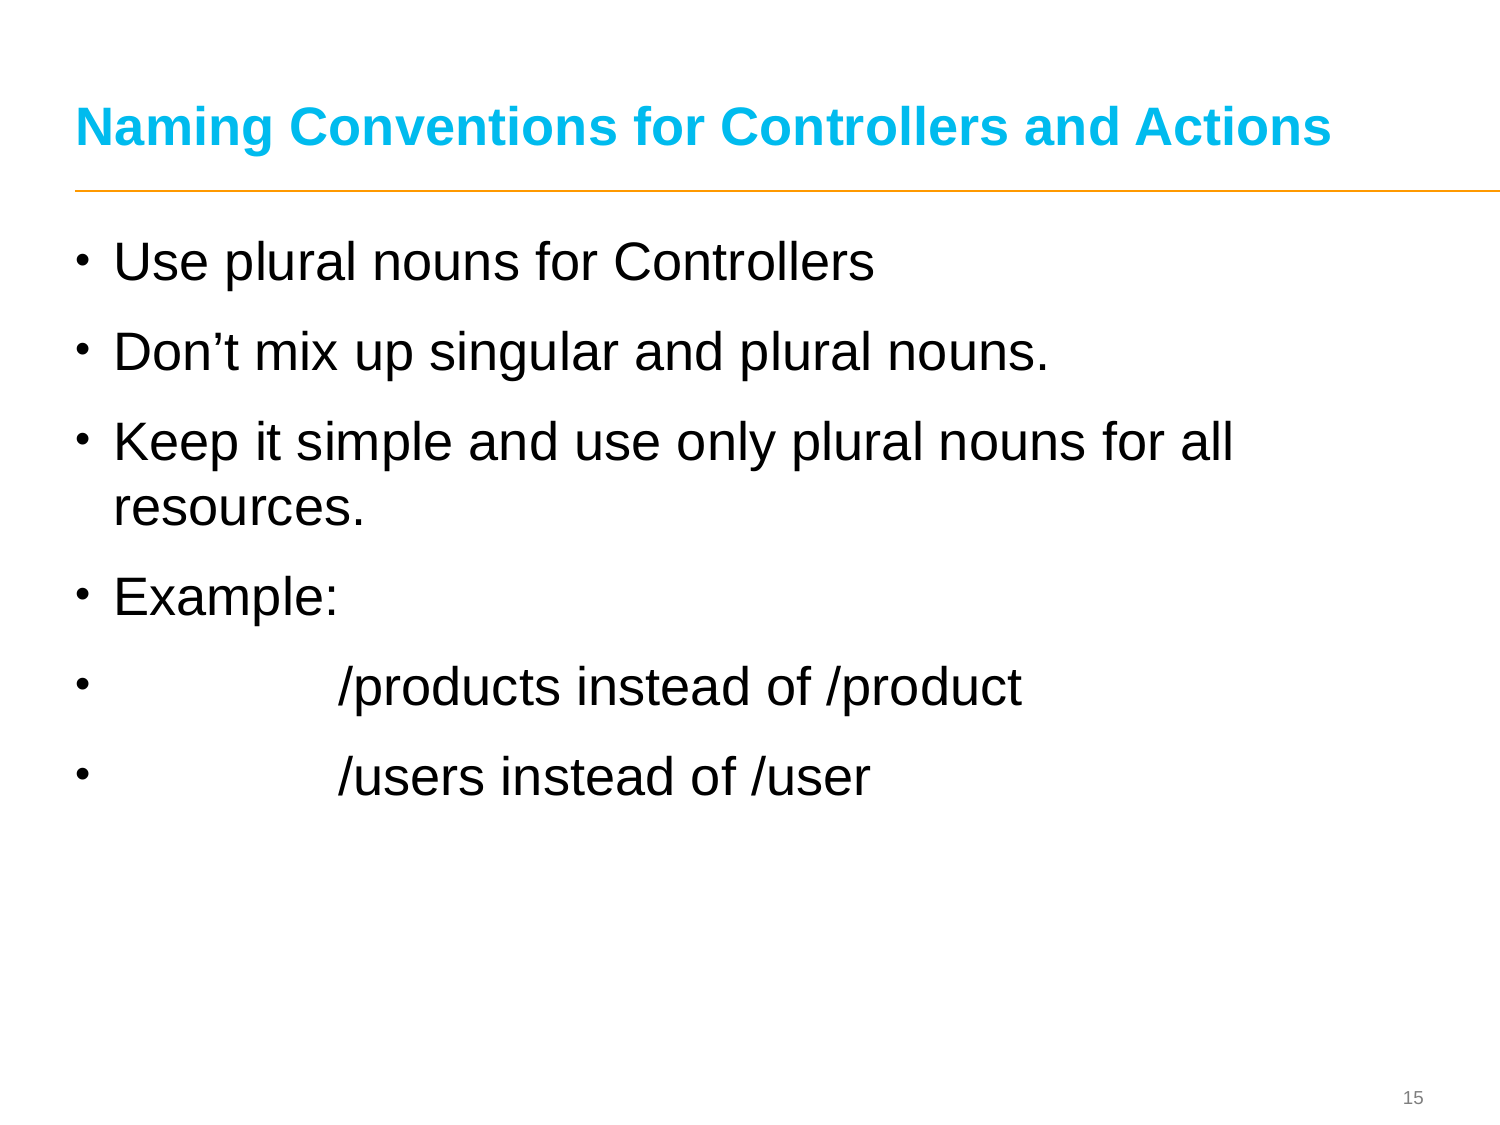

# Naming Conventions for Controllers and Actions
Use plural nouns for Controllers
Don’t mix up singular and plural nouns.
Keep it simple and use only plural nouns for all resources.
Example:
               /products instead of /product
               /users instead of /user